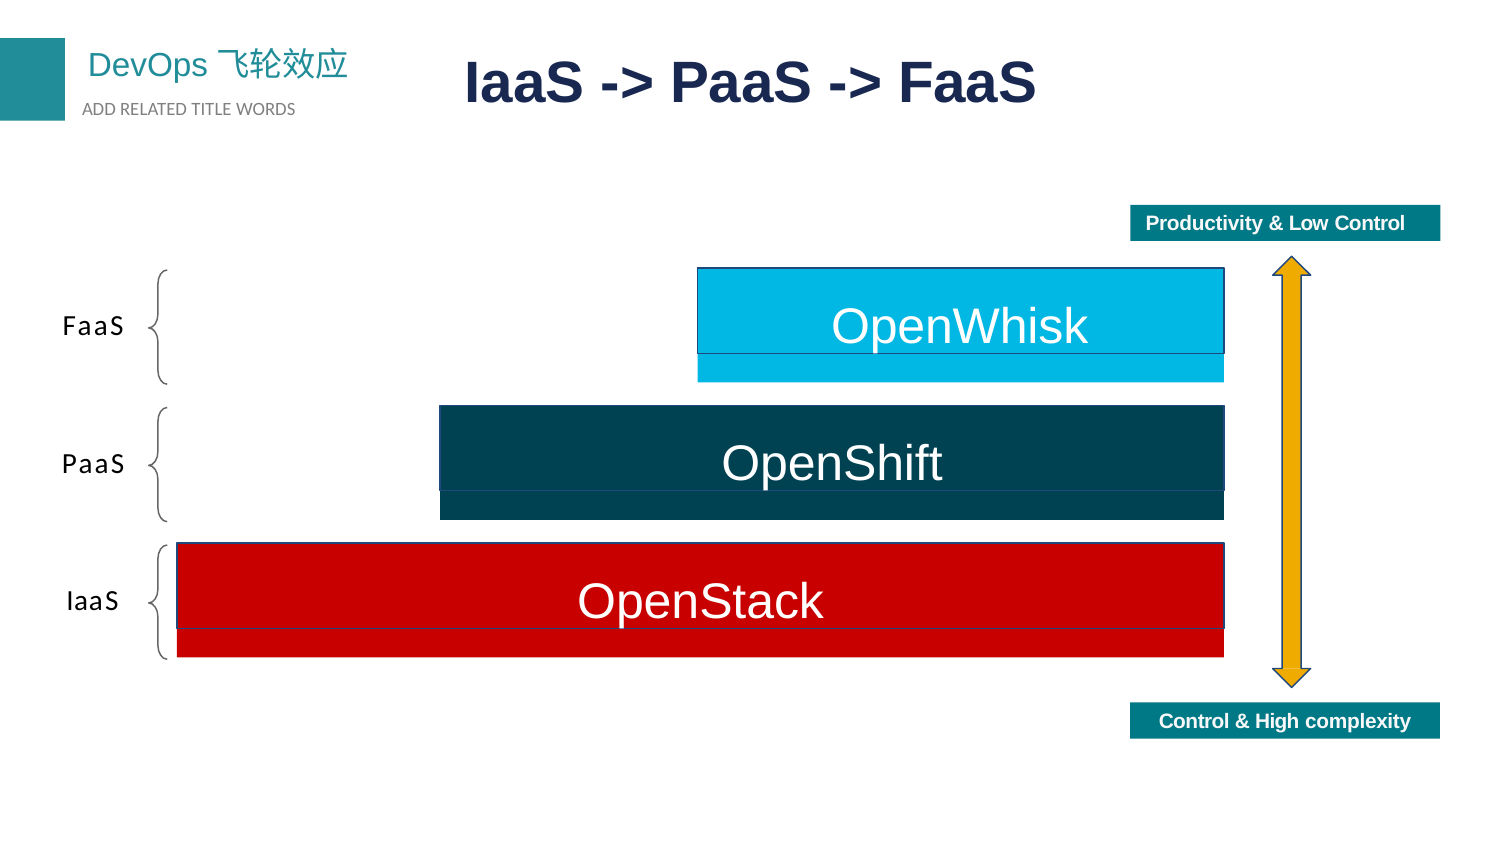

IaaS -> PaaS -> FaaS

Productivity & Low Control

OpenWhisk

FaaS

OpenShift

PaaS

OpenStack

IaaS

Control & High complexity